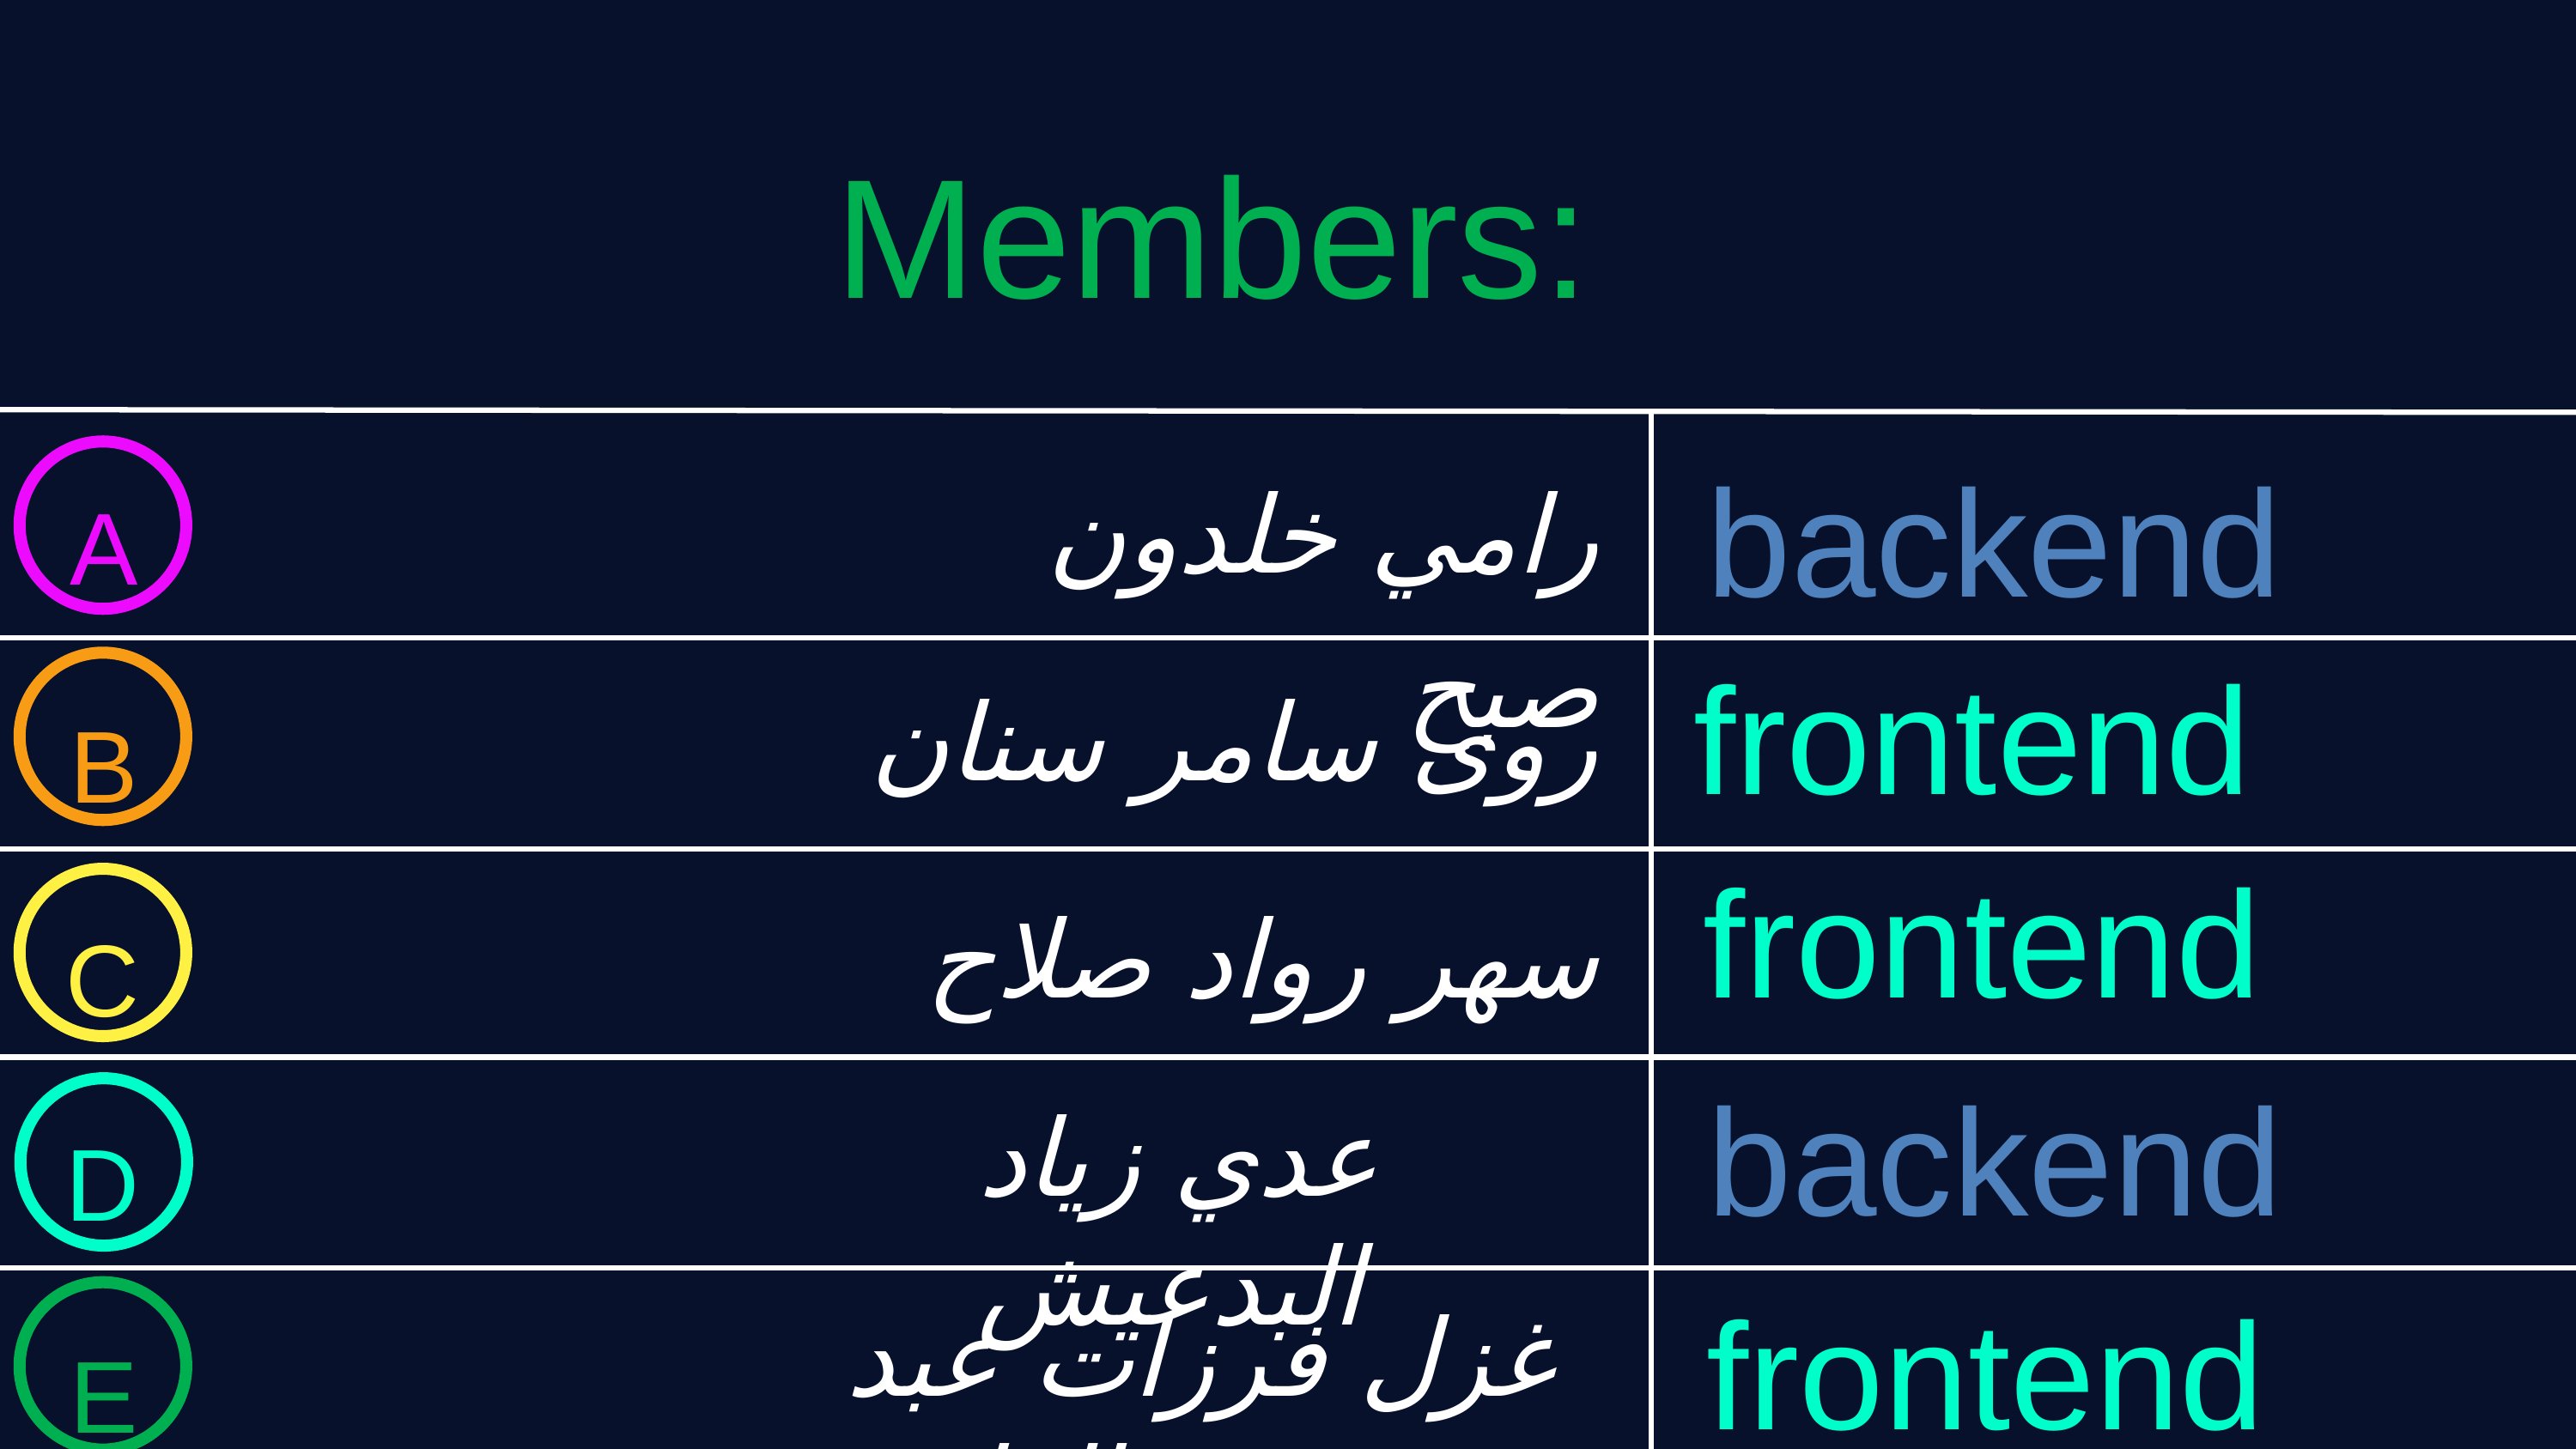

Members:
A
رامي خلدون صبح
backend

frontend
B

روى سامر سنان
frontend
C

سهر رواد صلاح
backend
D

عدي زياد البدعيش
frontend
E

غزل فرزات عبد الواحد